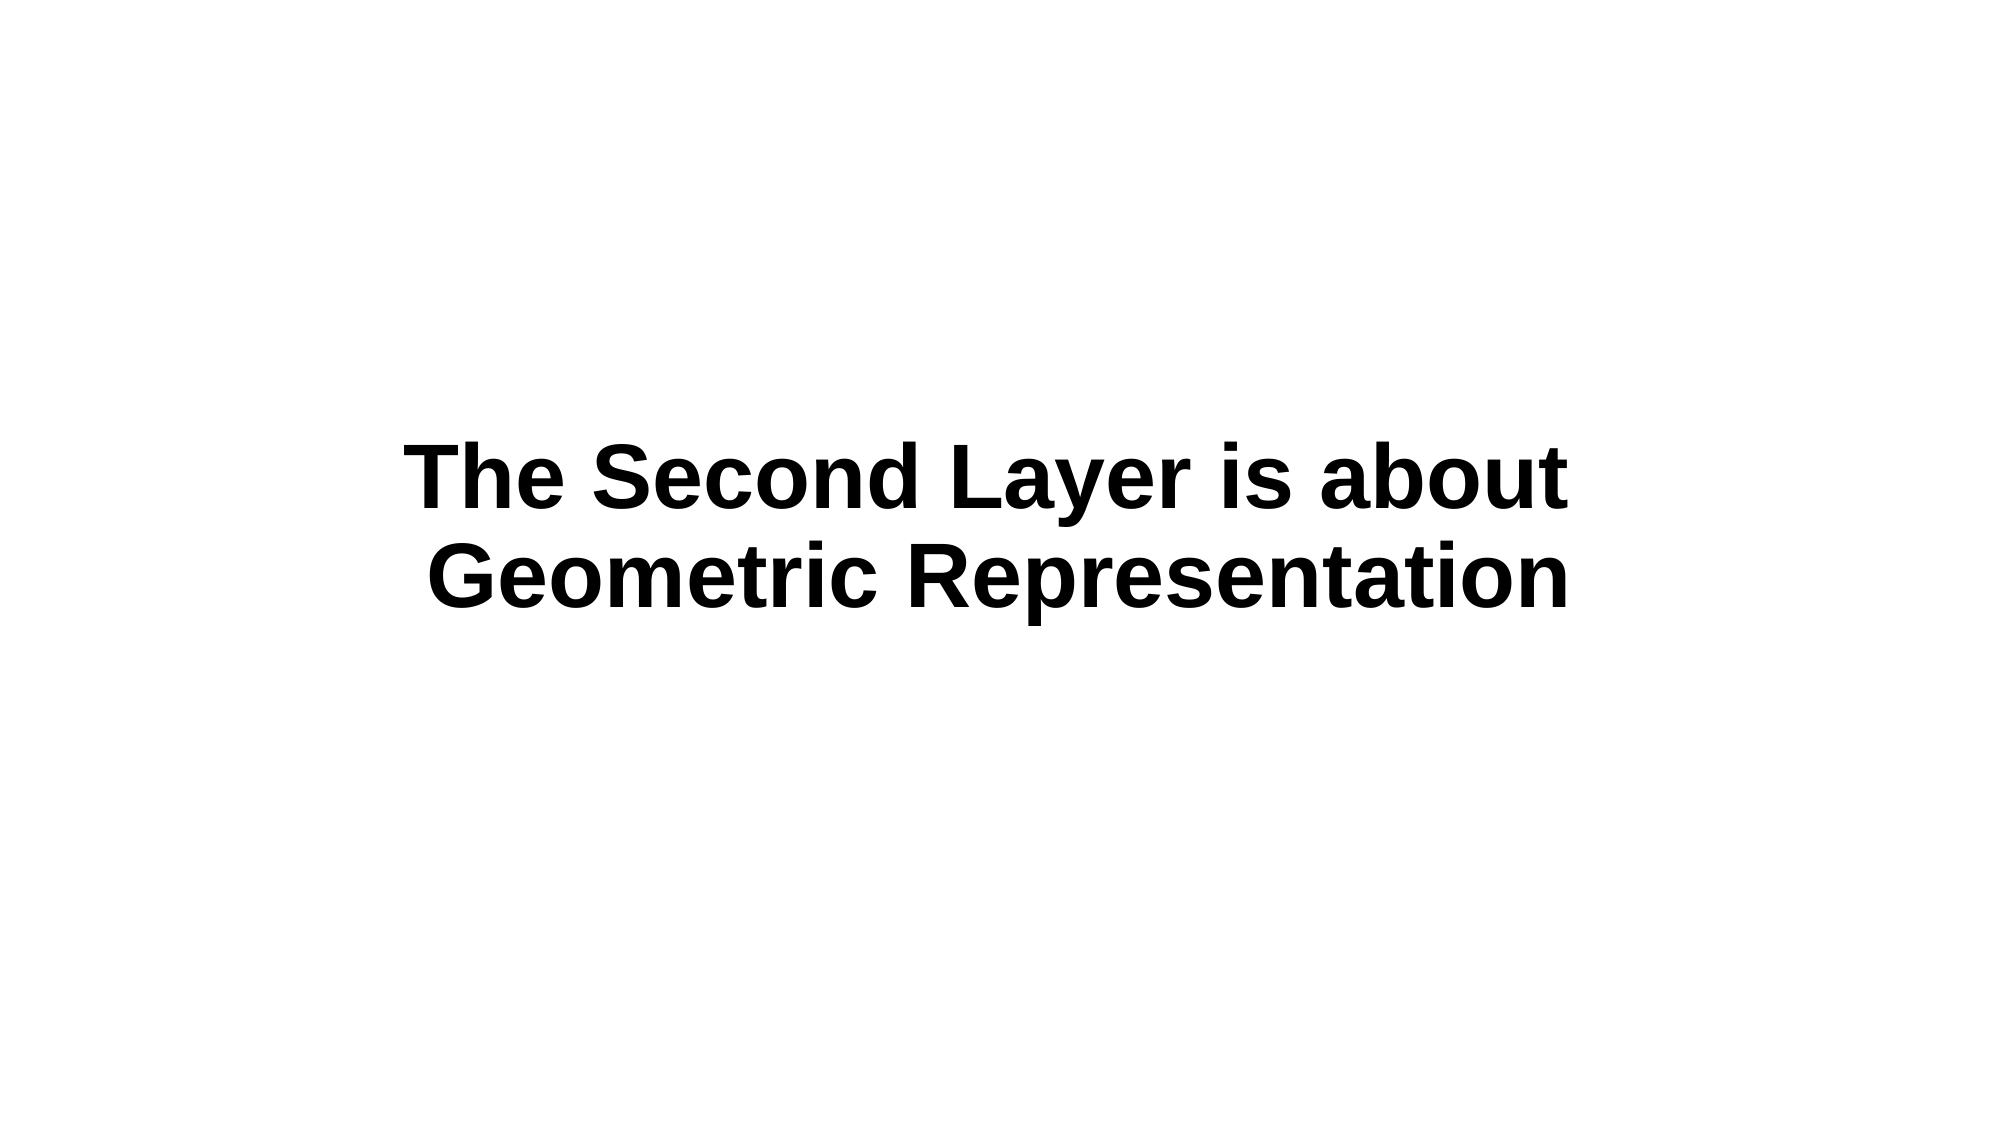

# The Second Layer is about Geometric Representation